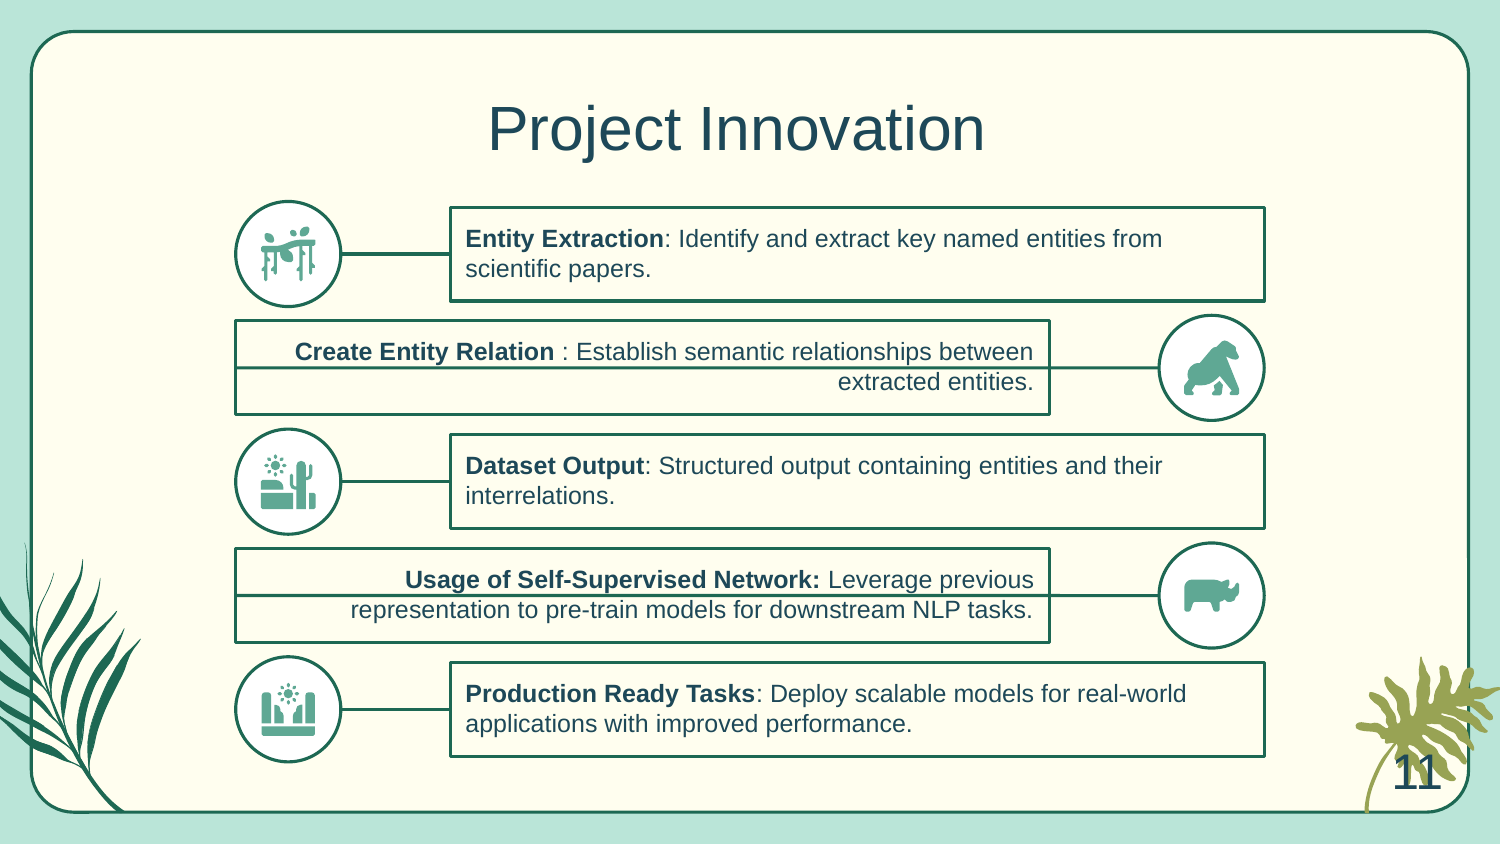

# Project Innovation

Entity Extraction: Identify and extract key named entities from scientific papers.

Create Entity Relation : Establish semantic relationships between extracted entities.

Dataset Output: Structured output containing entities and their interrelations.

Usage of Self-Supervised Network: Leverage previous representation to pre-train models for downstream NLP tasks.

Production Ready Tasks: Deploy scalable models for real-world applications with improved performance.

11